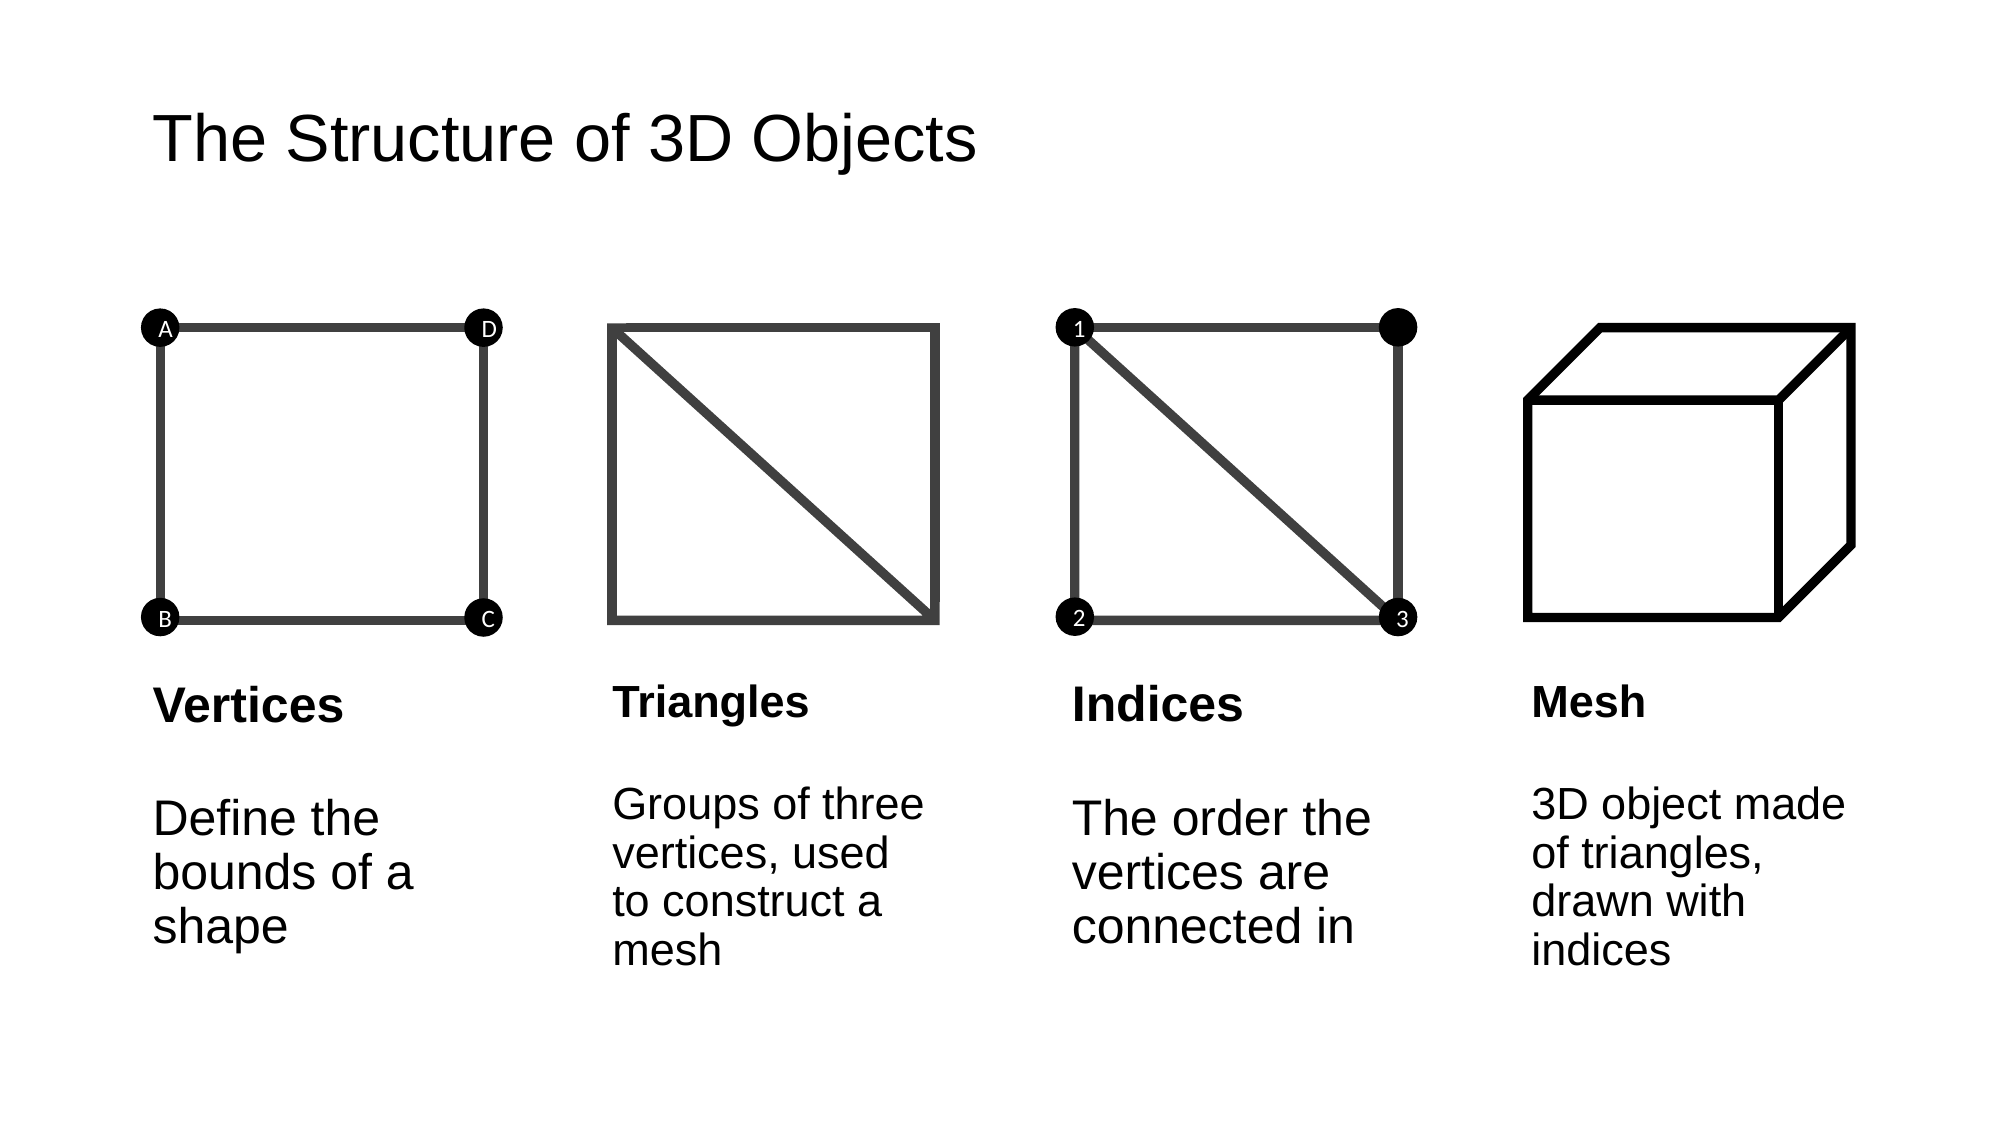

# The Structure of 3D Objects

1

2
3
A
D

B
C

Vertices

Define the bounds of a shape
Triangles

Groups of three vertices, used to construct a mesh
Indices

The order the vertices are connected in
Mesh

3D object made of triangles, drawn with indices